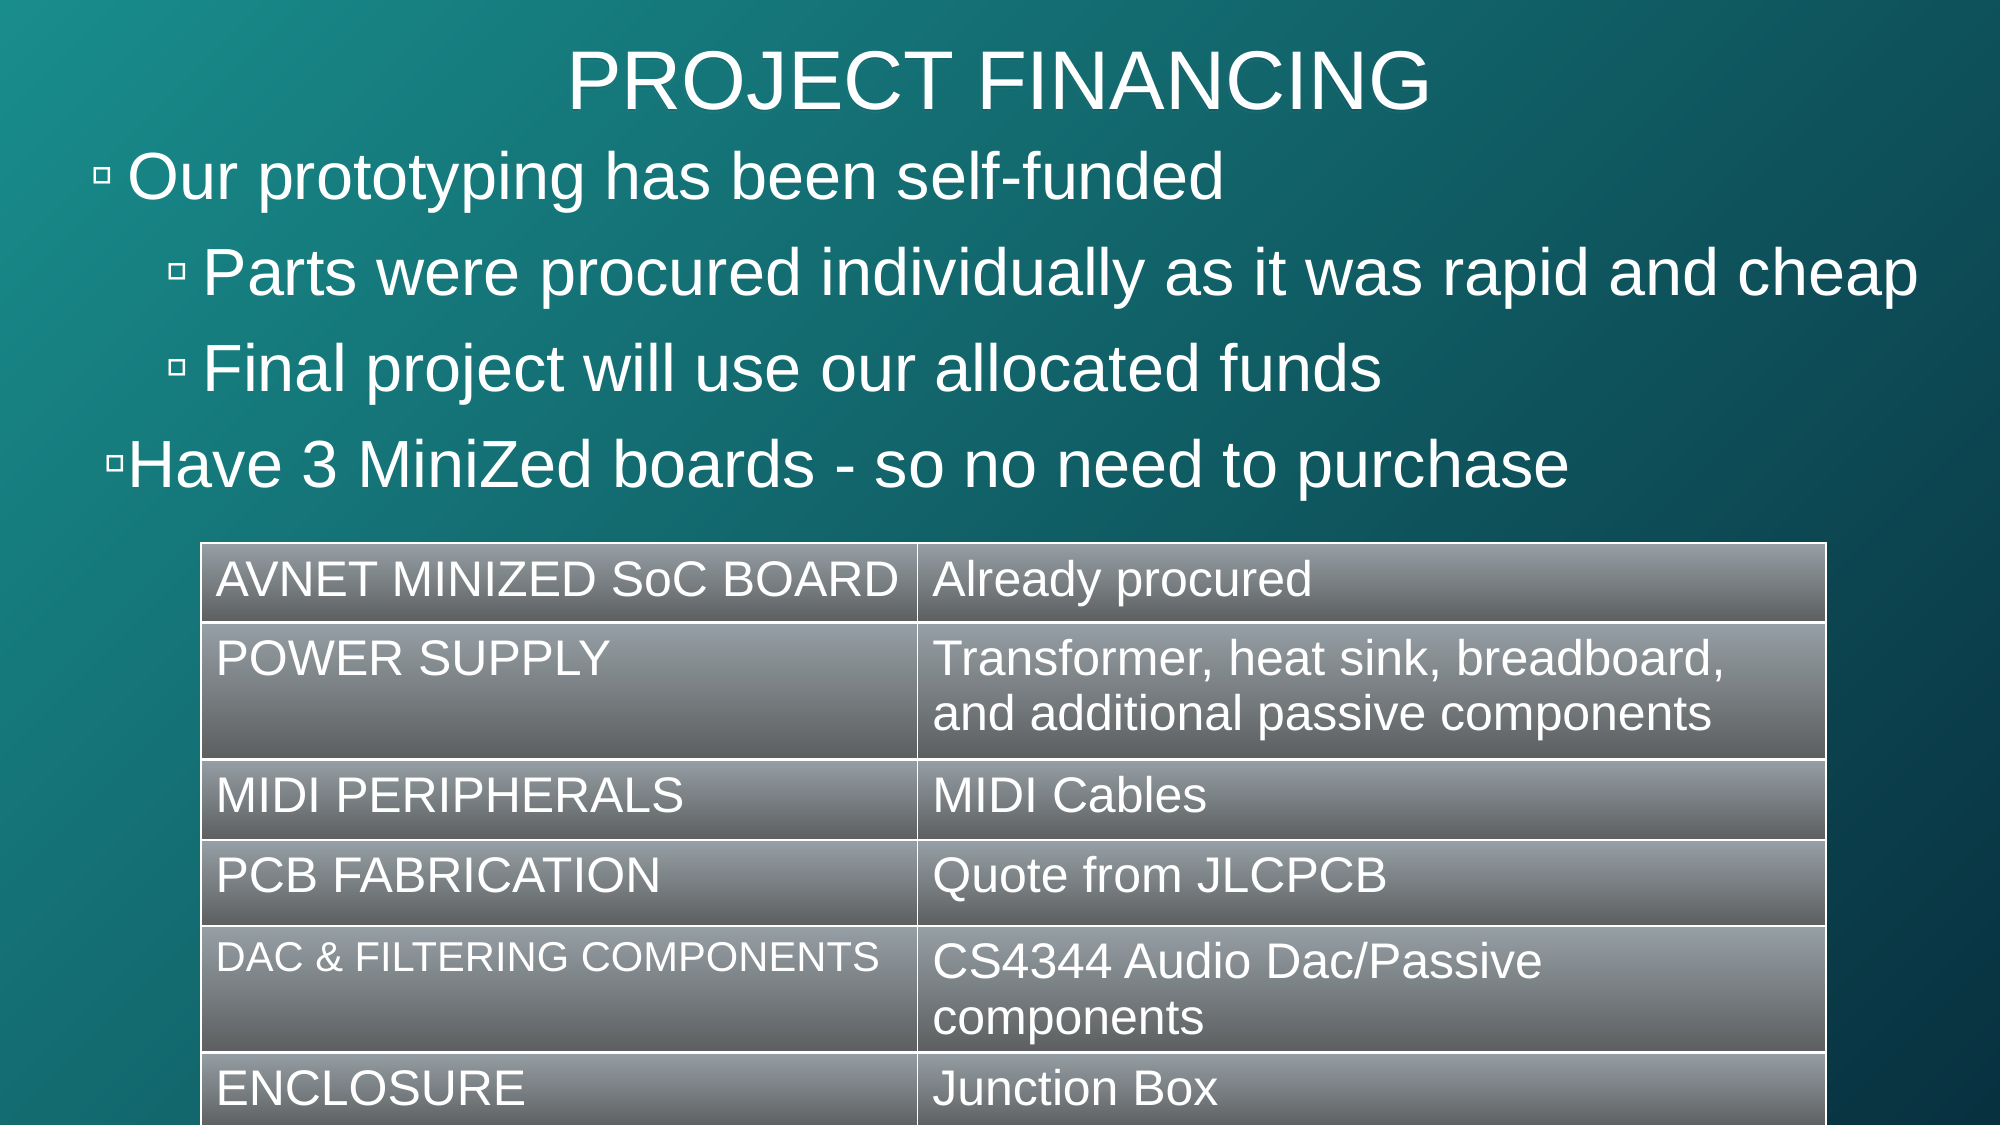

# PROJECT FINANCING
Our prototyping has been self-funded
Parts were procured individually as it was rapid and cheap
Final project will use our allocated funds
Have 3 MiniZed boards - so no need to purchase
| AVNET MINIZED SoC BOARD | Already procured |
| --- | --- |
| POWER SUPPLY | Transformer, heat sink, breadboard, and additional passive components |
| MIDI PERIPHERALS | MIDI Cables |
| PCB FABRICATION | Quote from JLCPCB |
| DAC & FILTERING COMPONENTS | CS4344 Audio Dac/Passive components |
| ENCLOSURE | Junction Box |